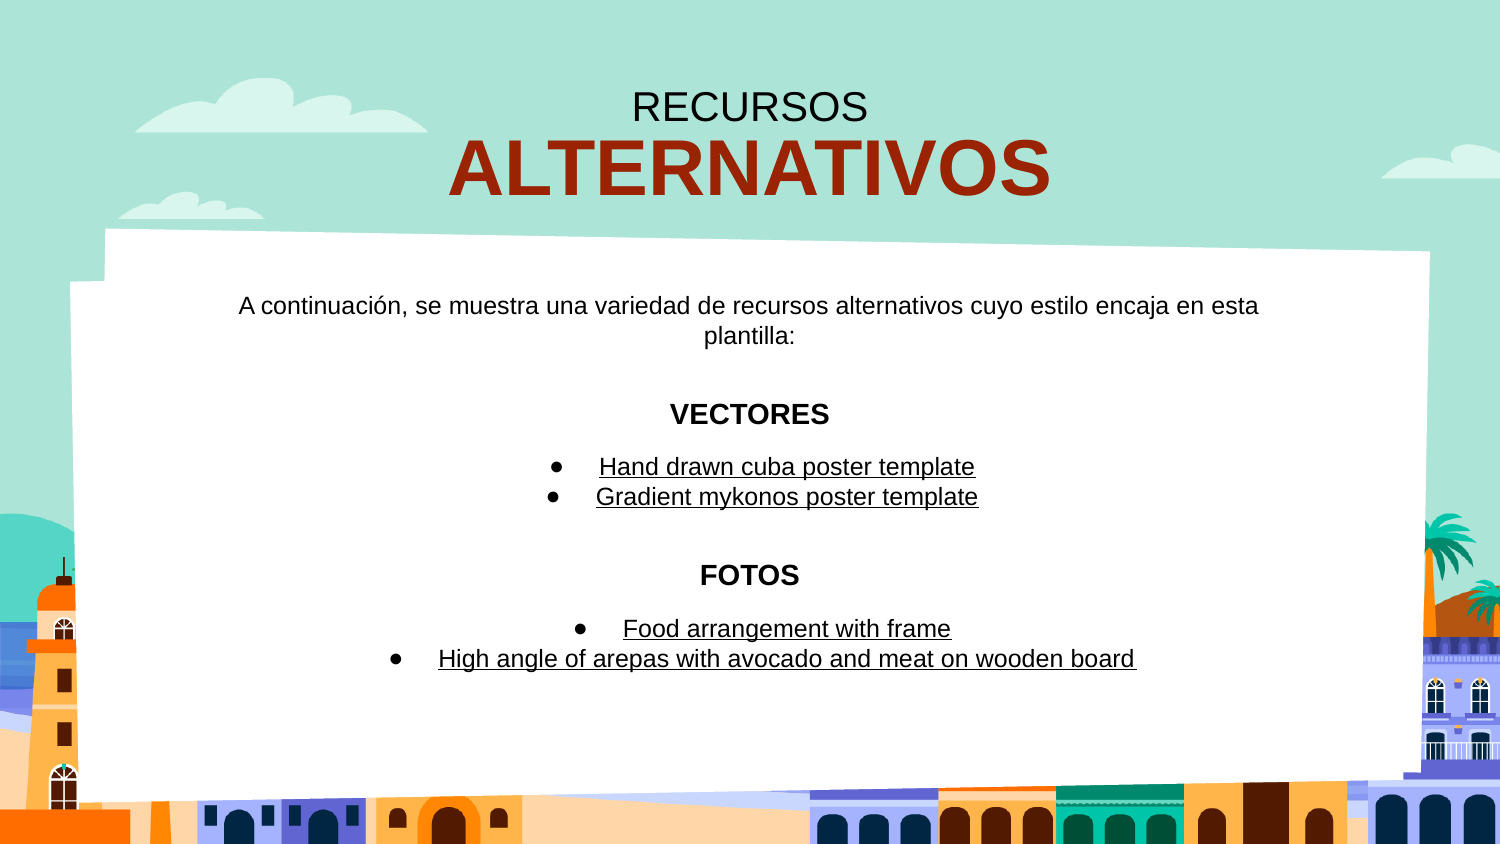

# RECURSOS ALTERNATIVOS
A continuación, se muestra una variedad de recursos alternativos cuyo estilo encaja en esta plantilla:
VECTORES
Hand drawn cuba poster template
Gradient mykonos poster template
FOTOS
Food arrangement with frame
High angle of arepas with avocado and meat on wooden board